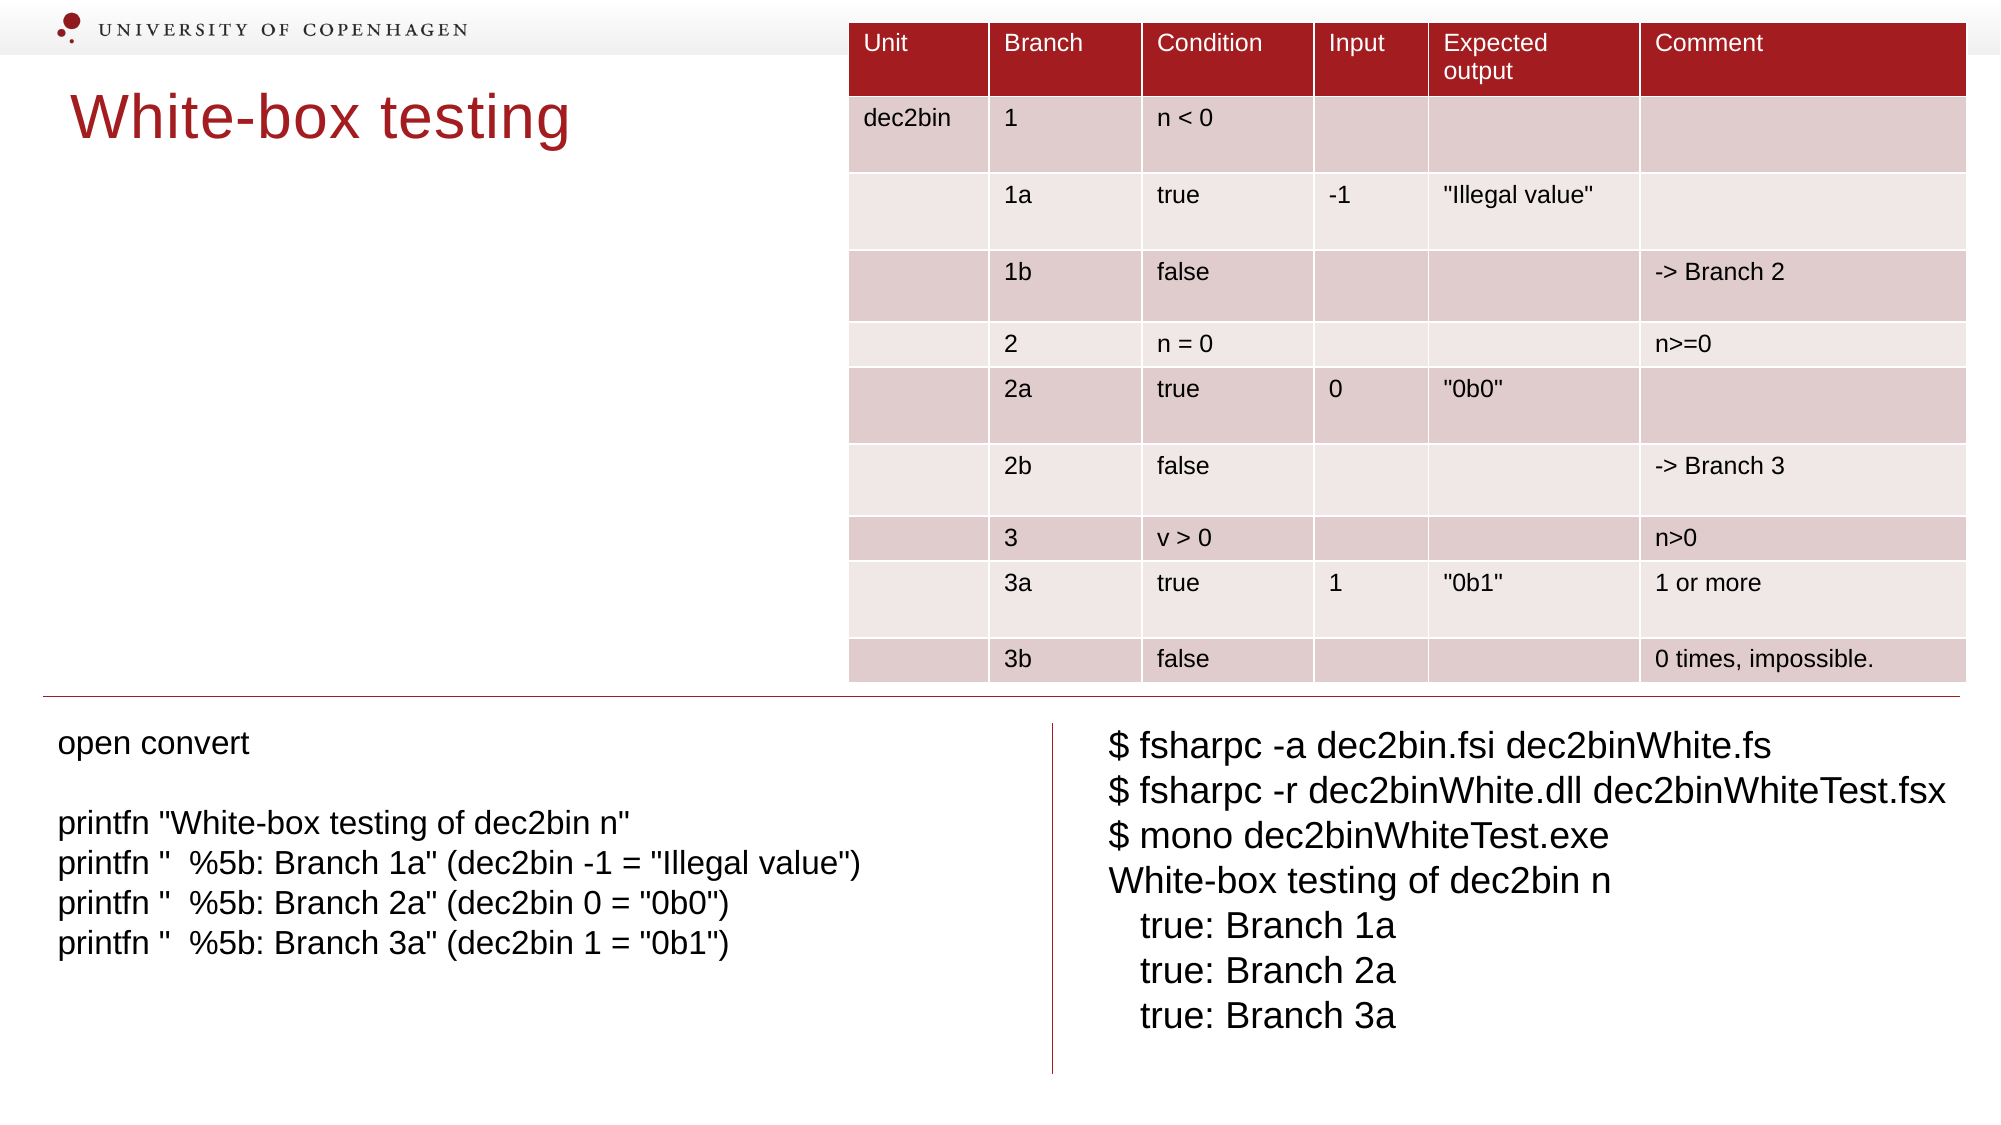

20/09/2020
4
| Unit | Branch | Condition | Input | Expected output | Comment |
| --- | --- | --- | --- | --- | --- |
| dec2bin | 1 | n < 0 |  |  |  |
|  | 1a | true | -1 | "Illegal value" |  |
|  | 1b | false |  |  | -> Branch 2 |
|  | 2 | n = 0 |  |  | n>=0 |
|  | 2a | true | 0 | "0b0" |  |
|  | 2b | false |  |  | -> Branch 3 |
|  | 3 | v > 0 |  |  | n>0 |
|  | 3a | true | 1 | "0b1" | 1 or more |
|  | 3b | false |  |  | 0 times, impossible. |
# White-box testing
$ fsharpc -a dec2bin.fsi dec2binWhite.fs
$ fsharpc -r dec2binWhite.dll dec2binWhiteTest.fsx
$ mono dec2binWhiteTest.exe
White-box testing of dec2bin n
   true: Branch 1a
   true: Branch 2a
   true: Branch 3a

open convert

printfn "White-box testing of dec2bin n"
printfn "  %5b: Branch 1a" (dec2bin -1 = "Illegal value")
printfn "  %5b: Branch 2a" (dec2bin 0 = "0b0")
printfn "  %5b: Branch 3a" (dec2bin 1 = "0b1")